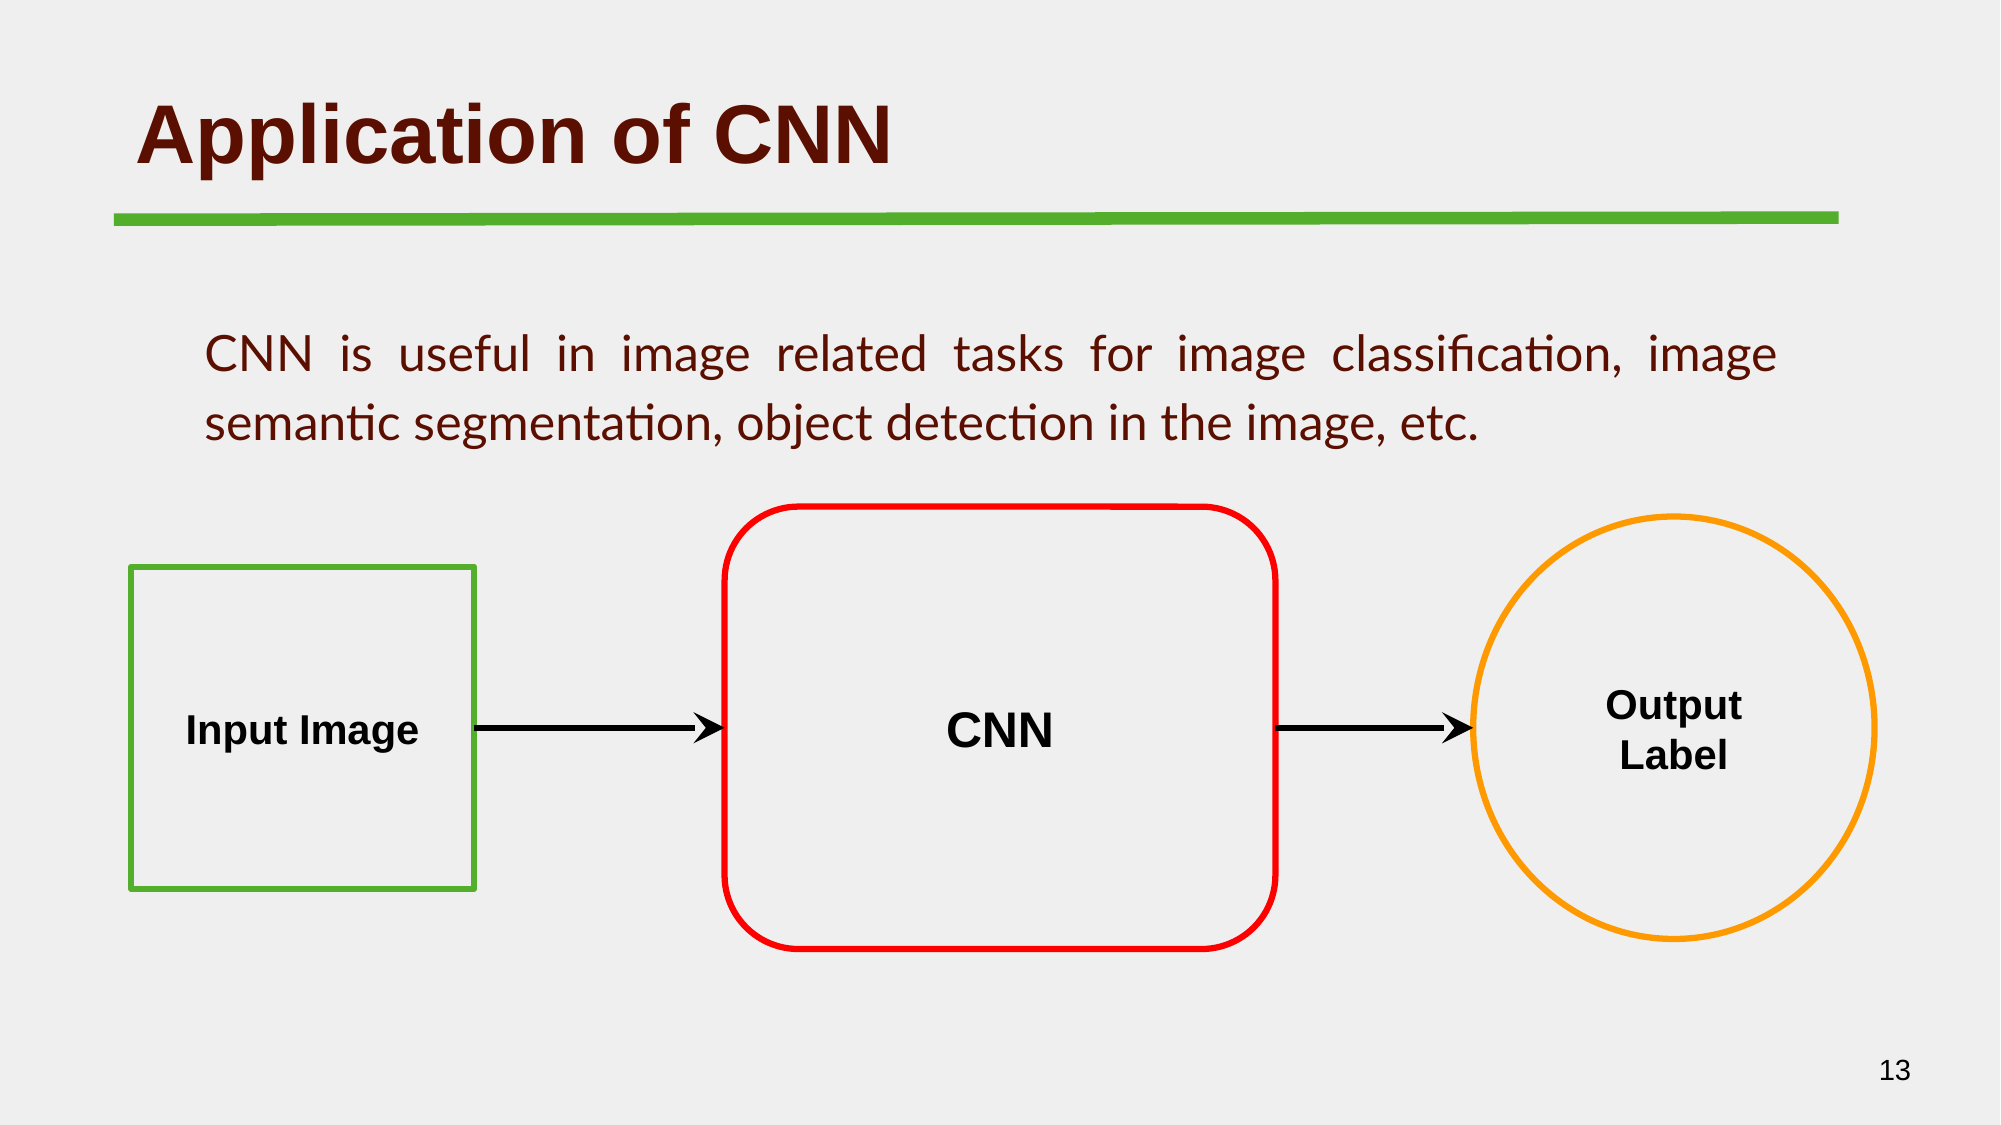

# Application of CNN
CNN is useful in image related tasks for image classification, image semantic segmentation, object detection in the image, etc.

CNN
Output Label
Input Image
13